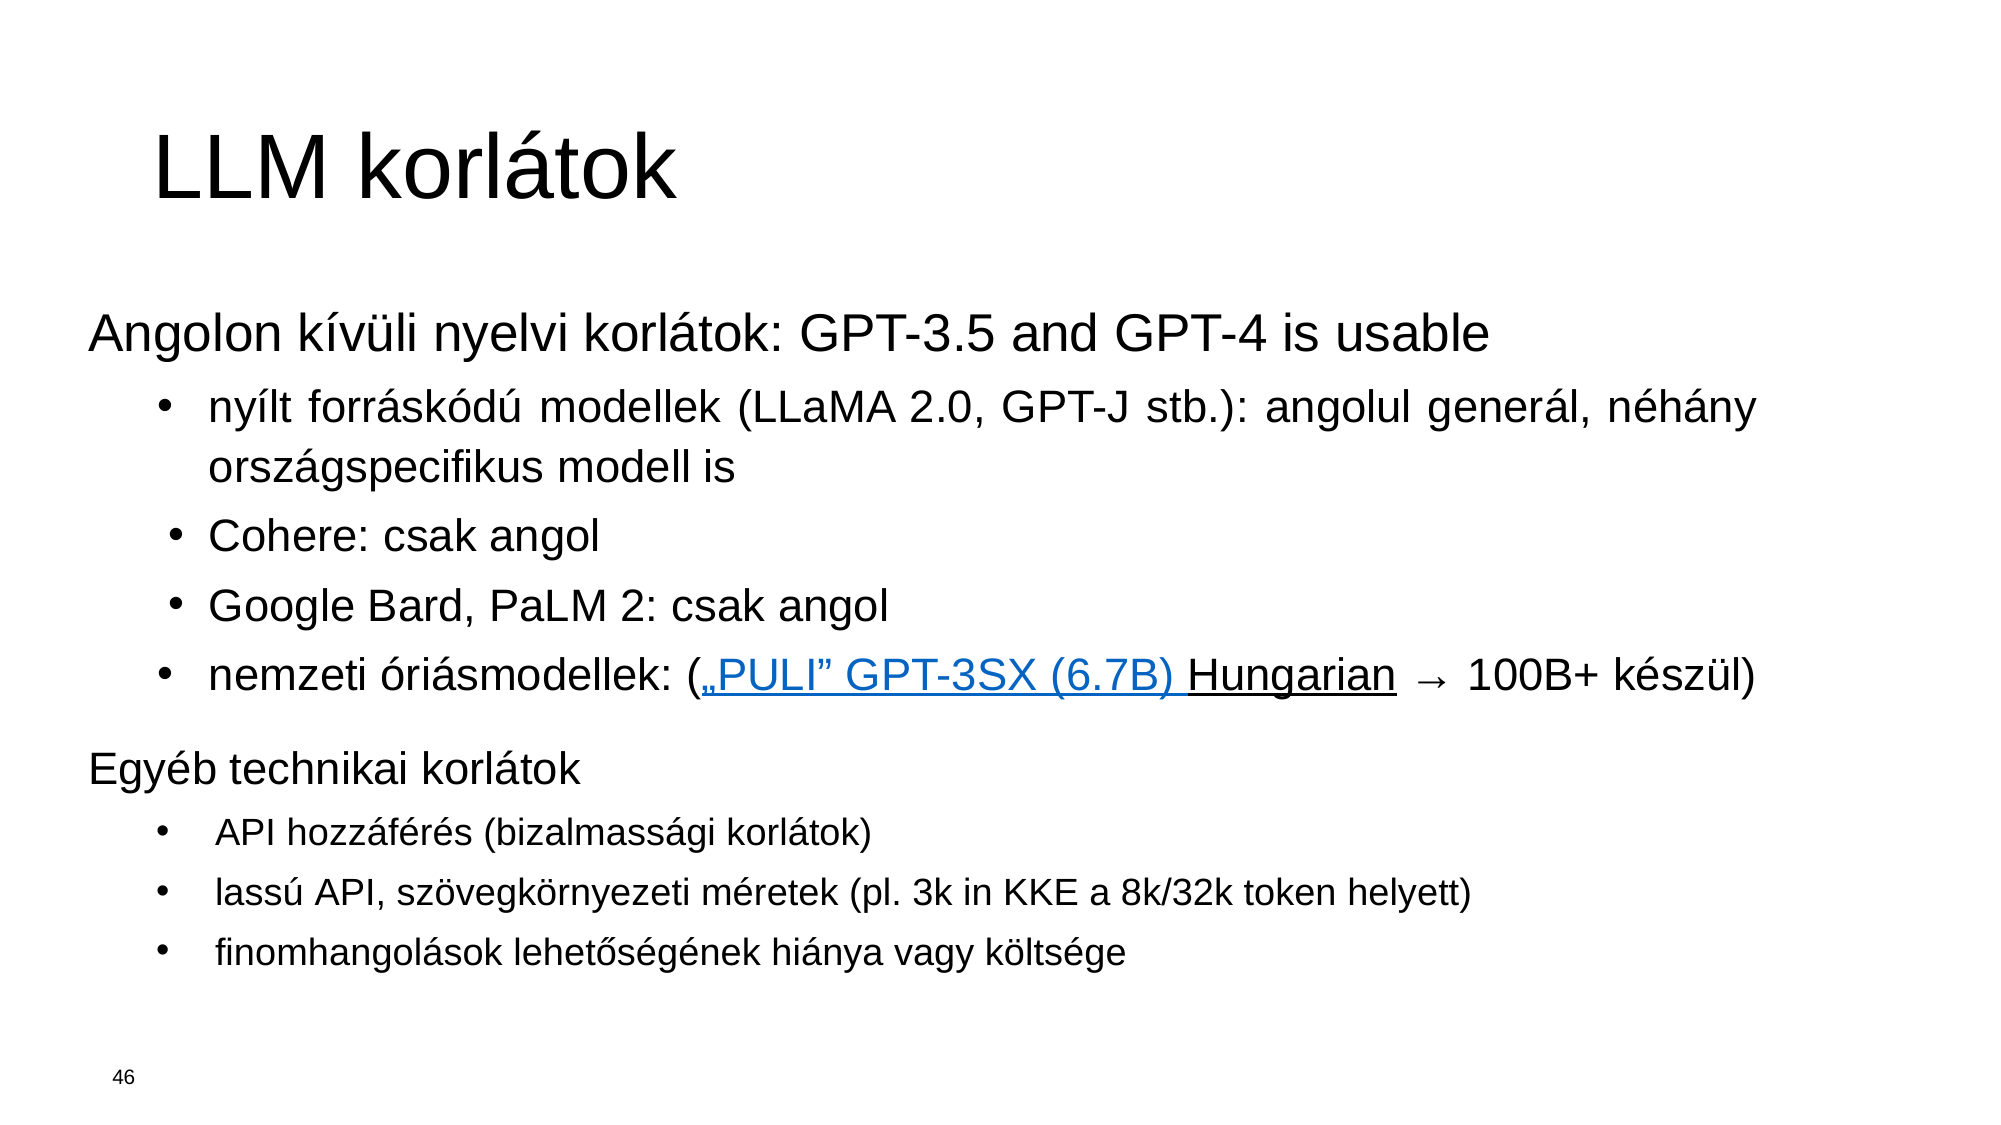

# LLM korlátok
Angolon kívüli nyelvi korlátok: GPT-3.5 and GPT-4 is usable
nyílt forráskódú modellek (LLaMA 2.0, GPT-J stb.): angolul generál, néhány országspecifikus modell is
Cohere: csak angol
Google Bard, PaLM 2: csak angol
nemzeti óriásmodellek: („PULI” GPT-3SX (6.7B) Hungarian → 100B+ készül)
Egyéb technikai korlátok
API hozzáférés (bizalmassági korlátok)
lassú API, szövegkörnyezeti méretek (pl. 3k in KKE a 8k/32k token helyett)
finomhangolások lehetőségének hiánya vagy költsége
46